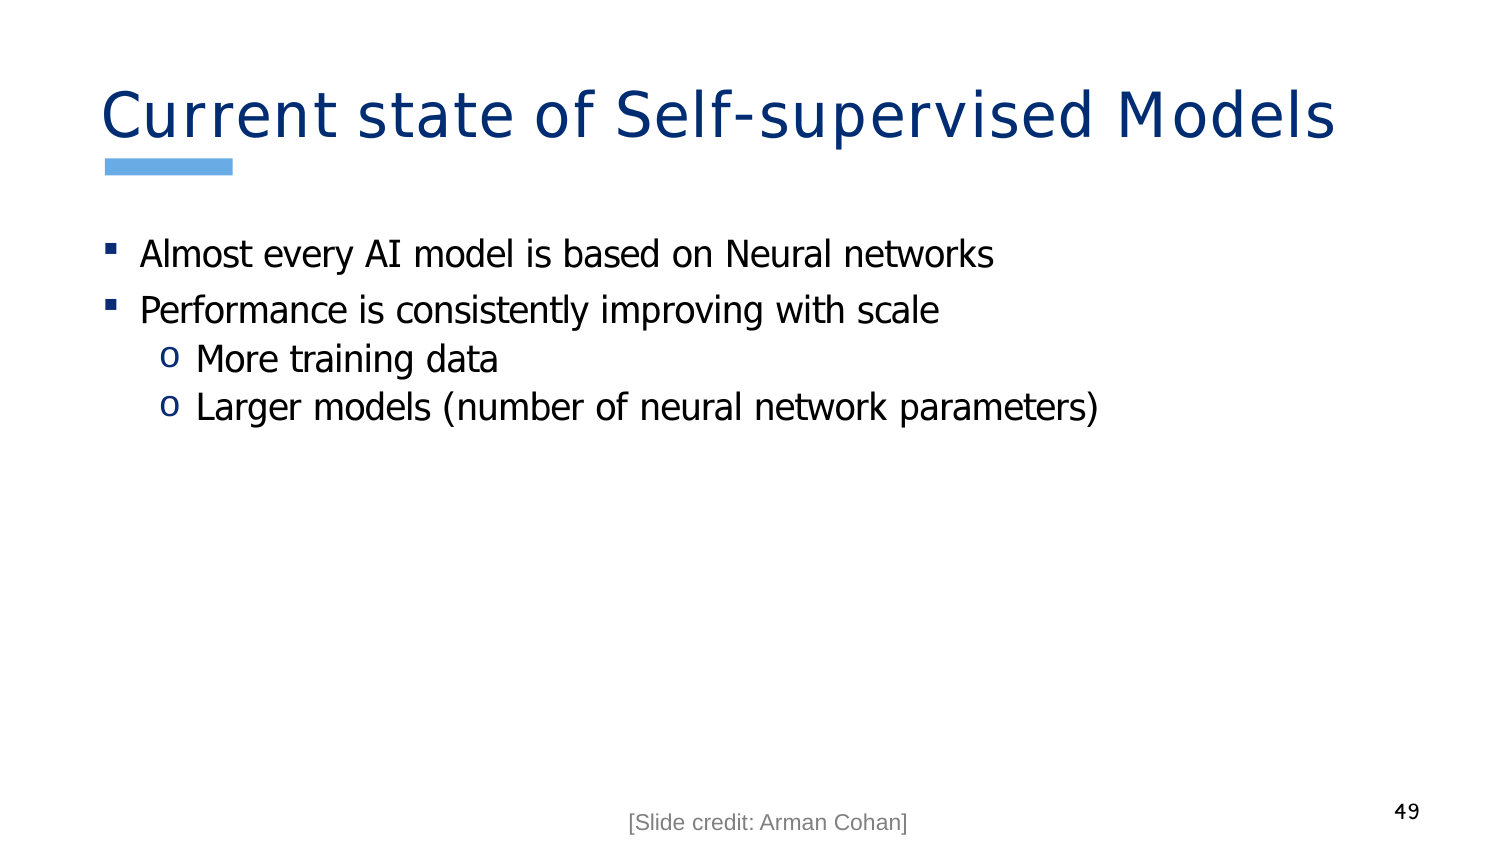

# Current state of Self-supervised Models
Almost every AI model is based on Neural networks
Performance is consistently improving with scale
More training data
Larger models (number of neural network parameters)

[Slide credit: Arman Cohan]